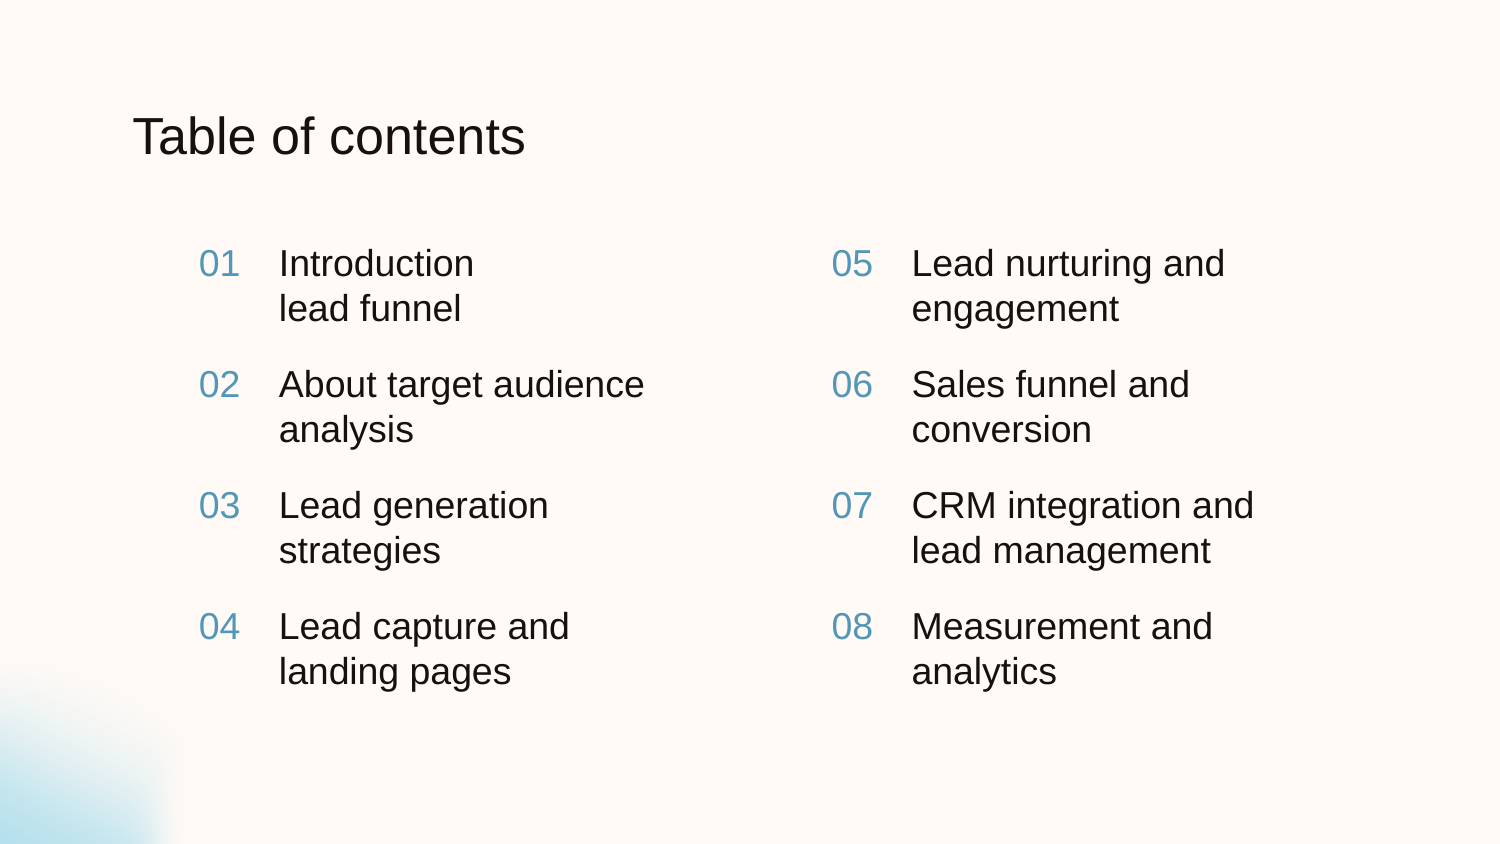

Table of contents
# 01
Introduction
lead funnel
05
Lead nurturing and engagement
Sales funnel and conversion
06
02
About target audience analysis
CRM integration and lead management
07
Lead generation strategies
03
Measurement and analytics
08
Lead capture and landing pages
04